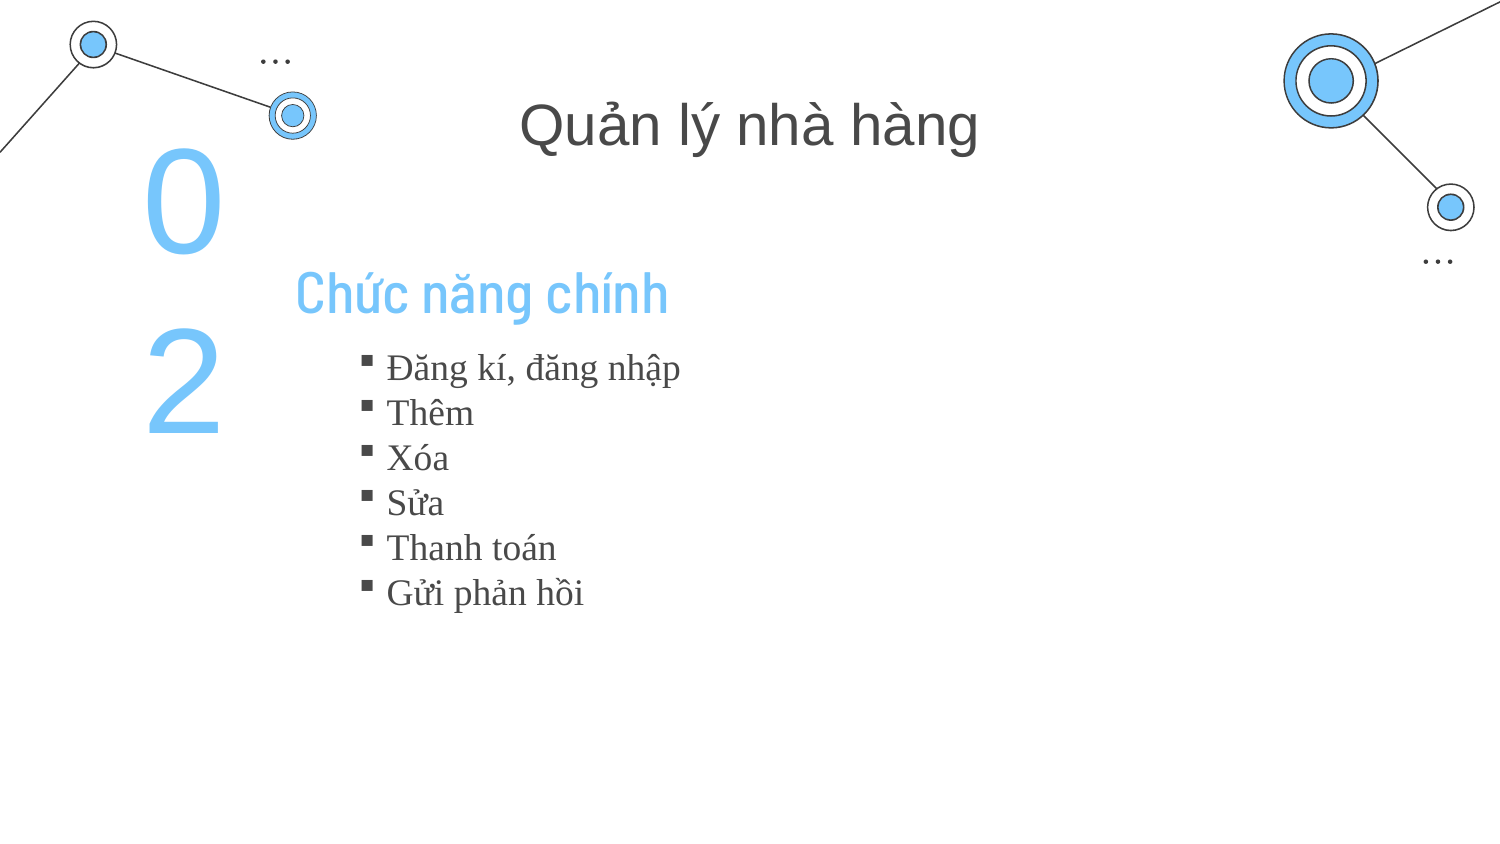

# Quản lý nhà hàng
Chức năng chính
02
Đăng kí, đăng nhập
Thêm
Xóa
Sửa
Thanh toán
Gửi phản hồi